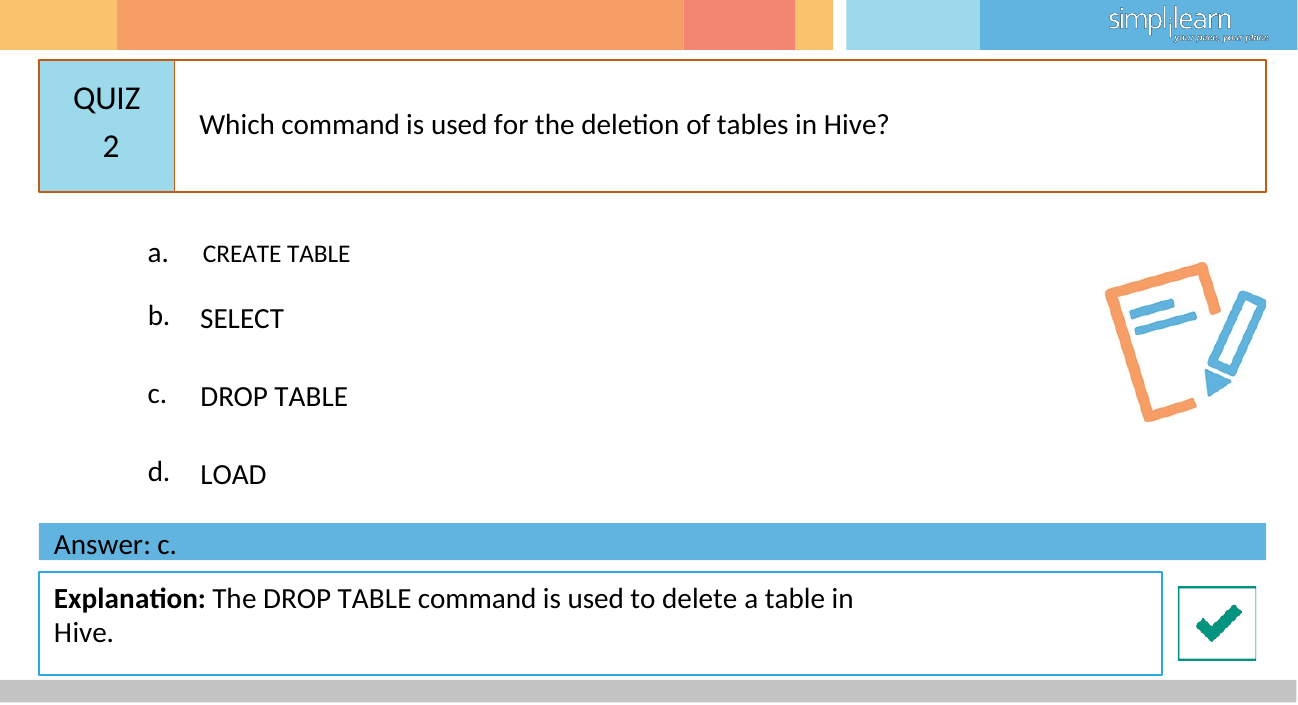

# QUIZ 2
Which command is used for the deletion of tables in Hive?
a.	CREATE TABLE

b.
SELECT
c.
DROP TABLE
d.
LOAD
Answer: c.

Explanation: The DROP TABLE command is used to delete a table in Hive.